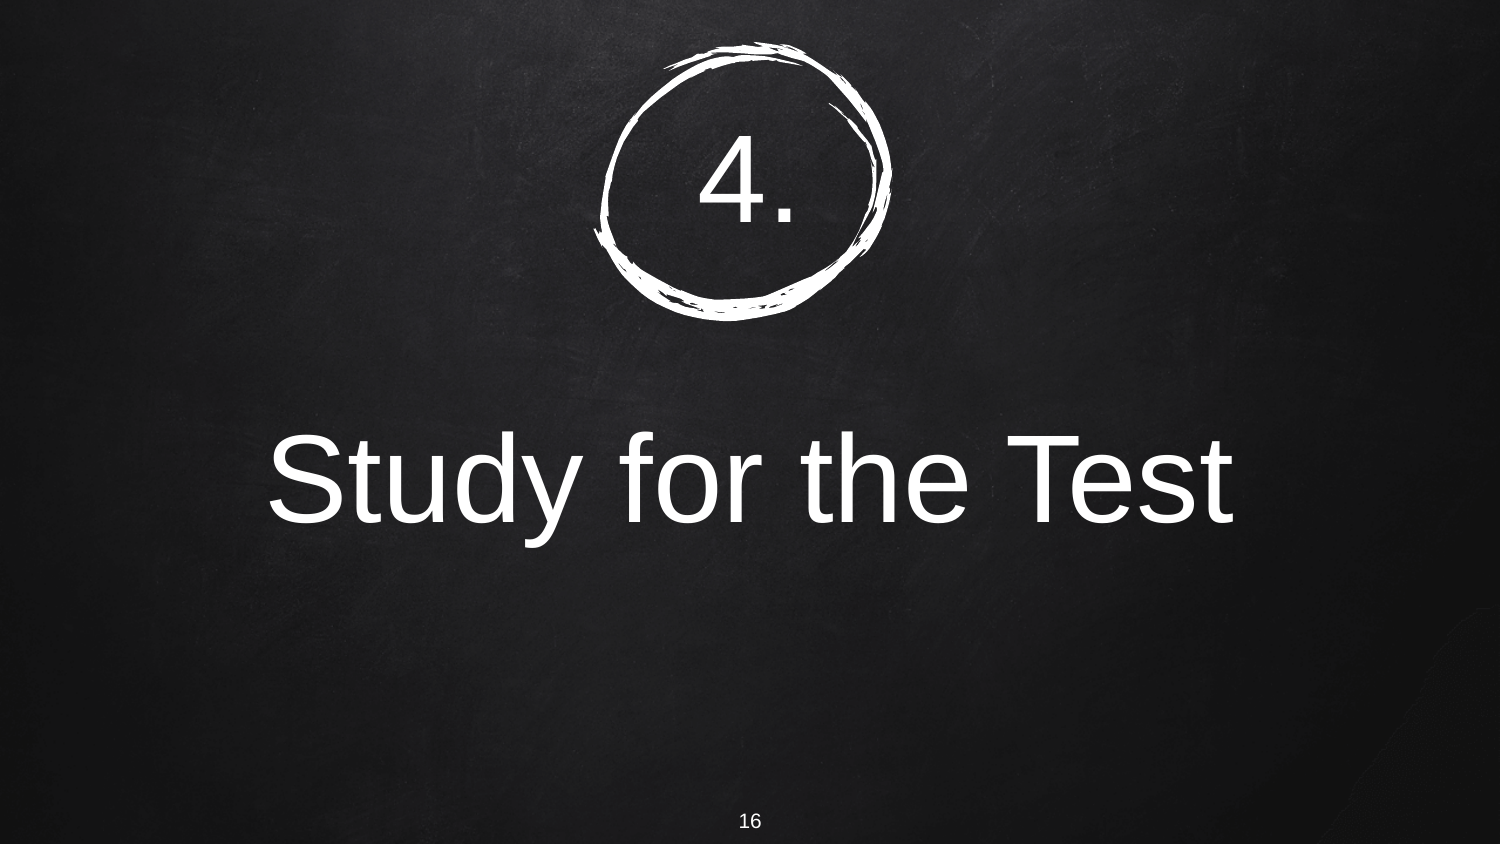

# 4. Study for the Test
16